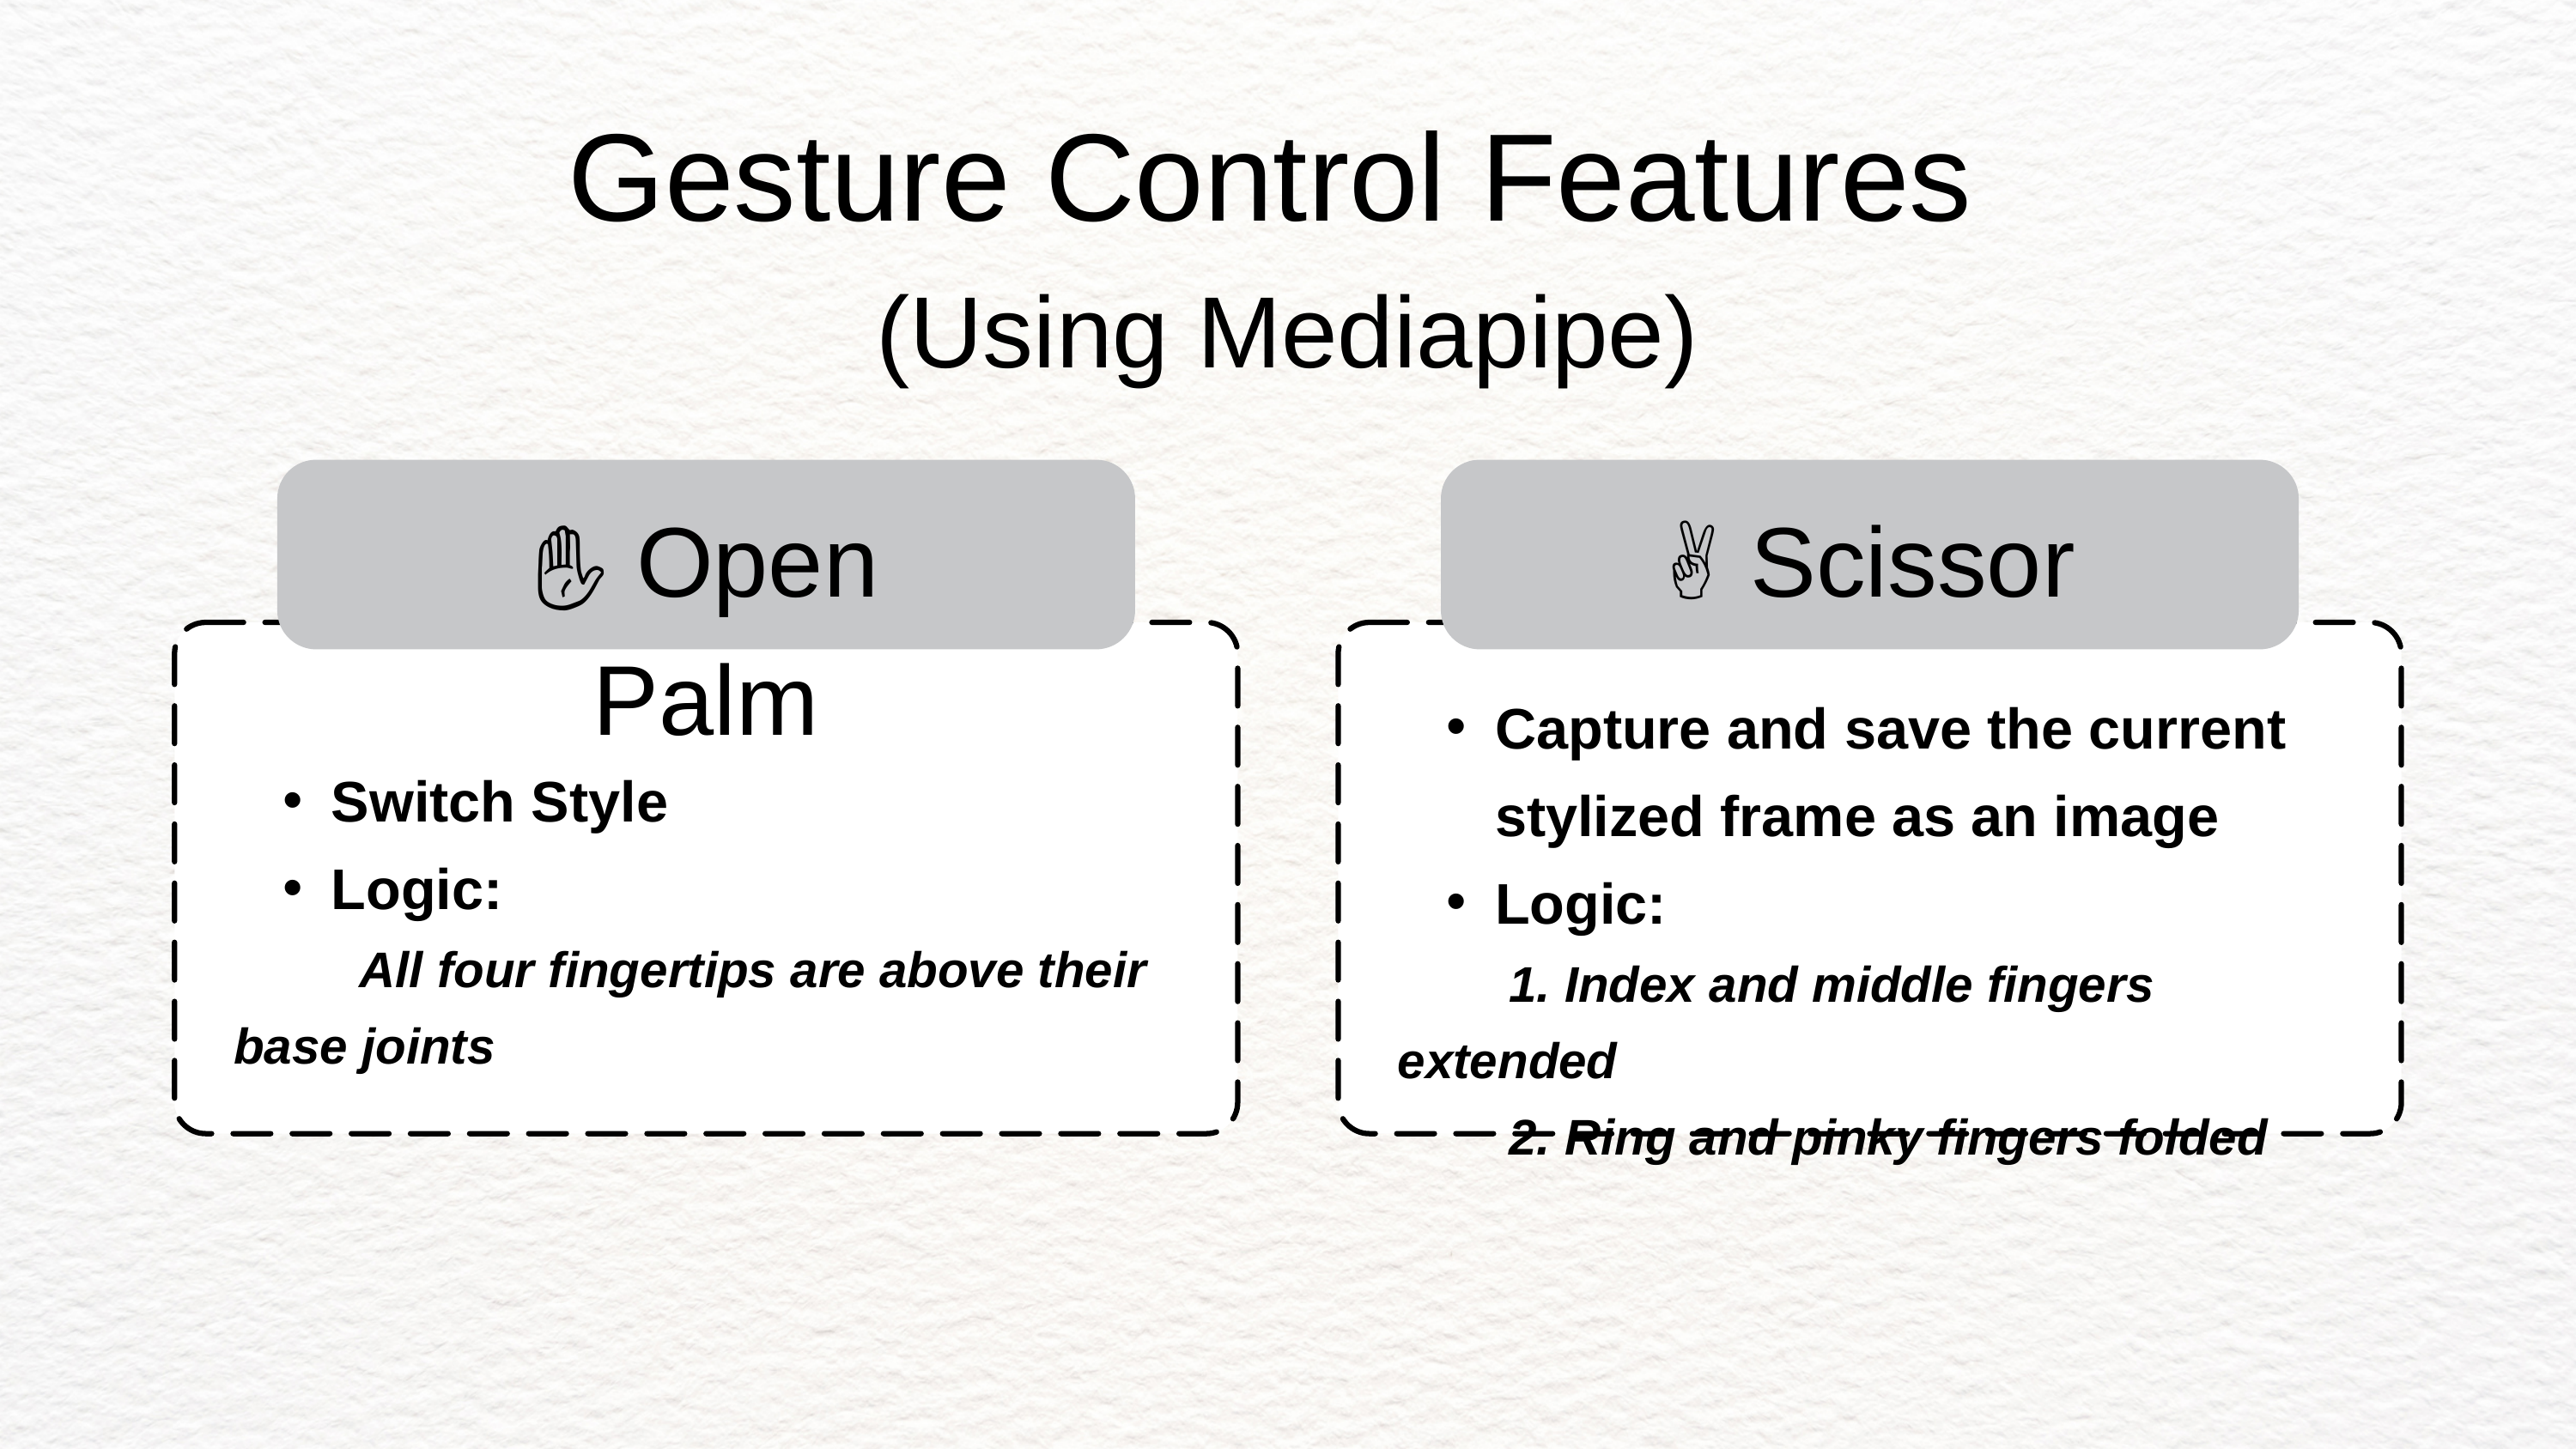

Gesture Control Features
(Using Mediapipe)

✋ Open Palm
✌️ Scissor

Capture and save the current stylized frame as an image
Logic:
        1. Index and middle fingers extended
        2. Ring and pinky fingers folded
Switch Style
Logic:
         All four fingertips are above their base joints